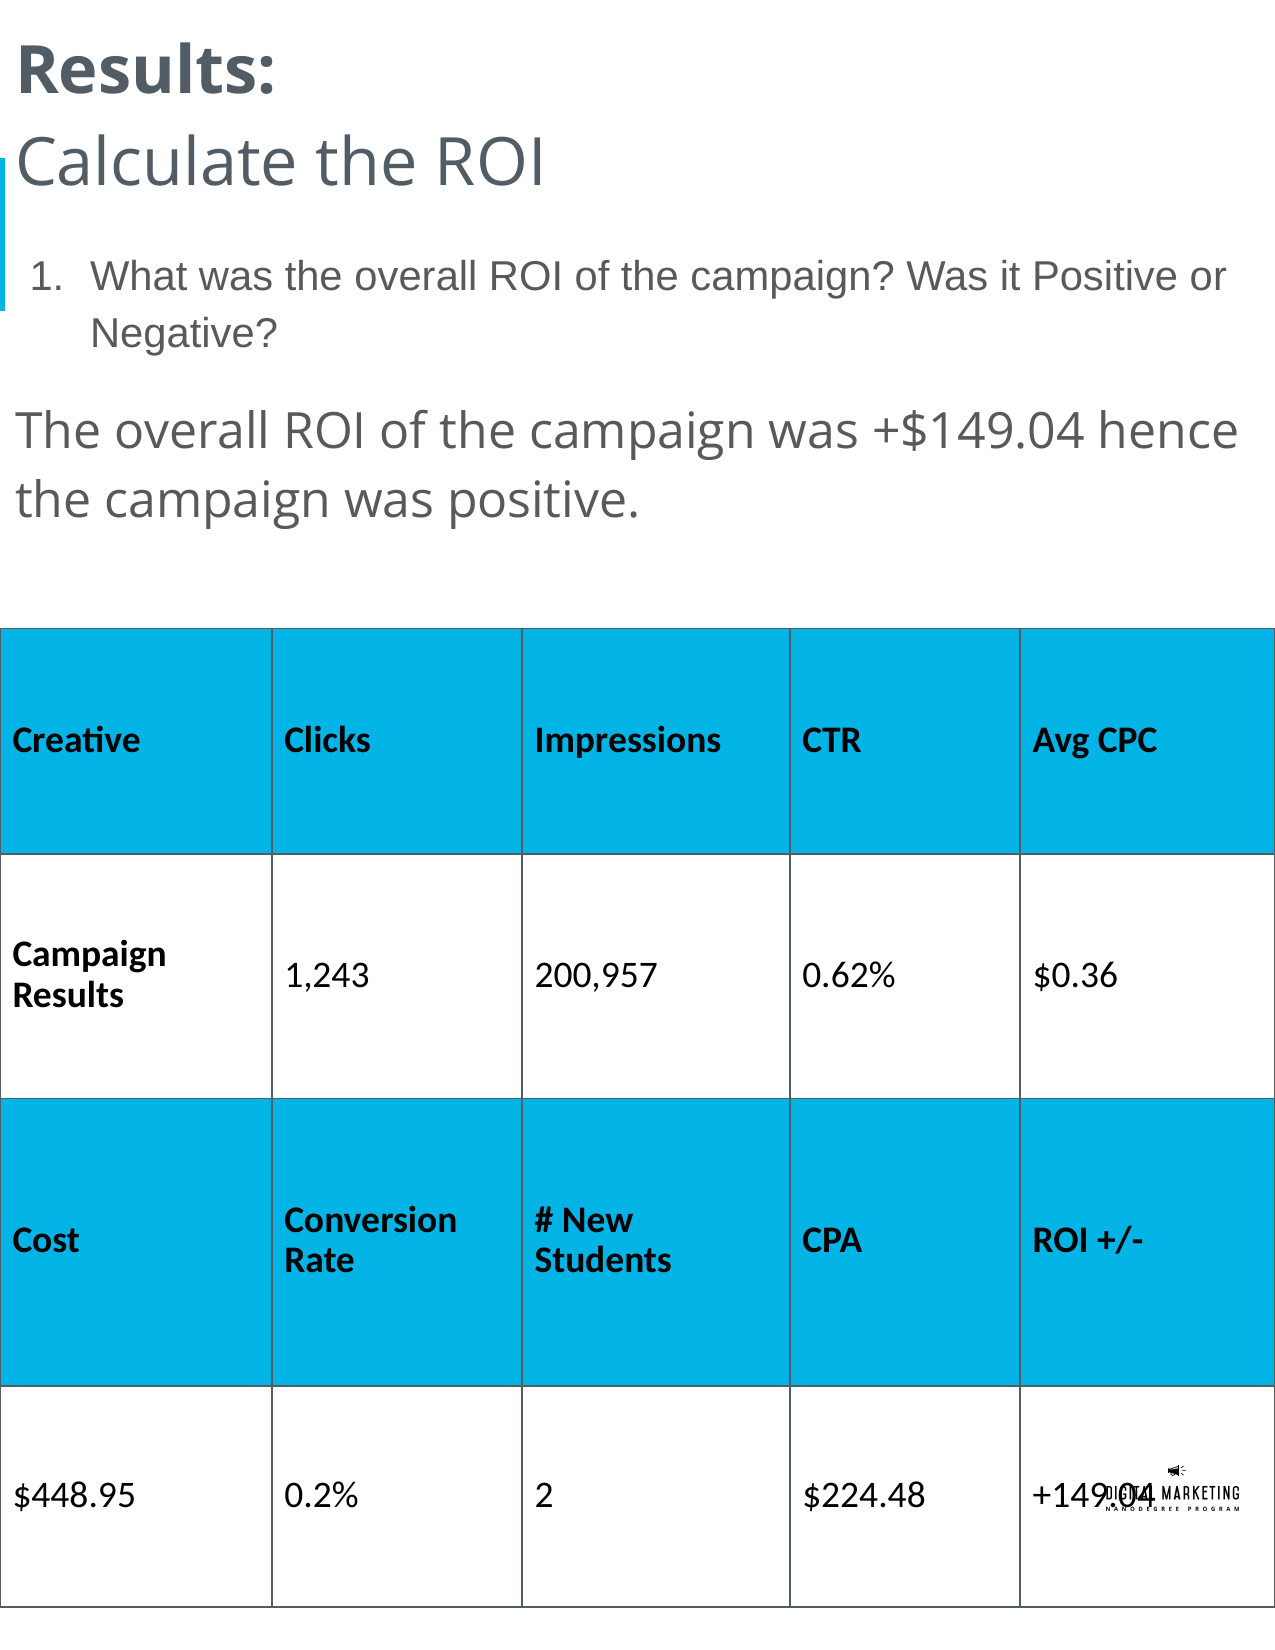

# Results:
Calculate the ROI

What was the overall ROI of the campaign? Was it Positive or Negative?
The overall ROI of the campaign was +$149.04 hence the campaign was positive.
| Creative | Clicks | Impressions | CTR | Avg CPC |
| --- | --- | --- | --- | --- |
| Campaign Results | 1,243 | 200,957 | 0.62% | $0.36 |
| Cost | Conversion Rate | # New Students | CPA | ROI +/- |
| $448.95 | 0.2% | 2 | $224.48 | +149.04 |